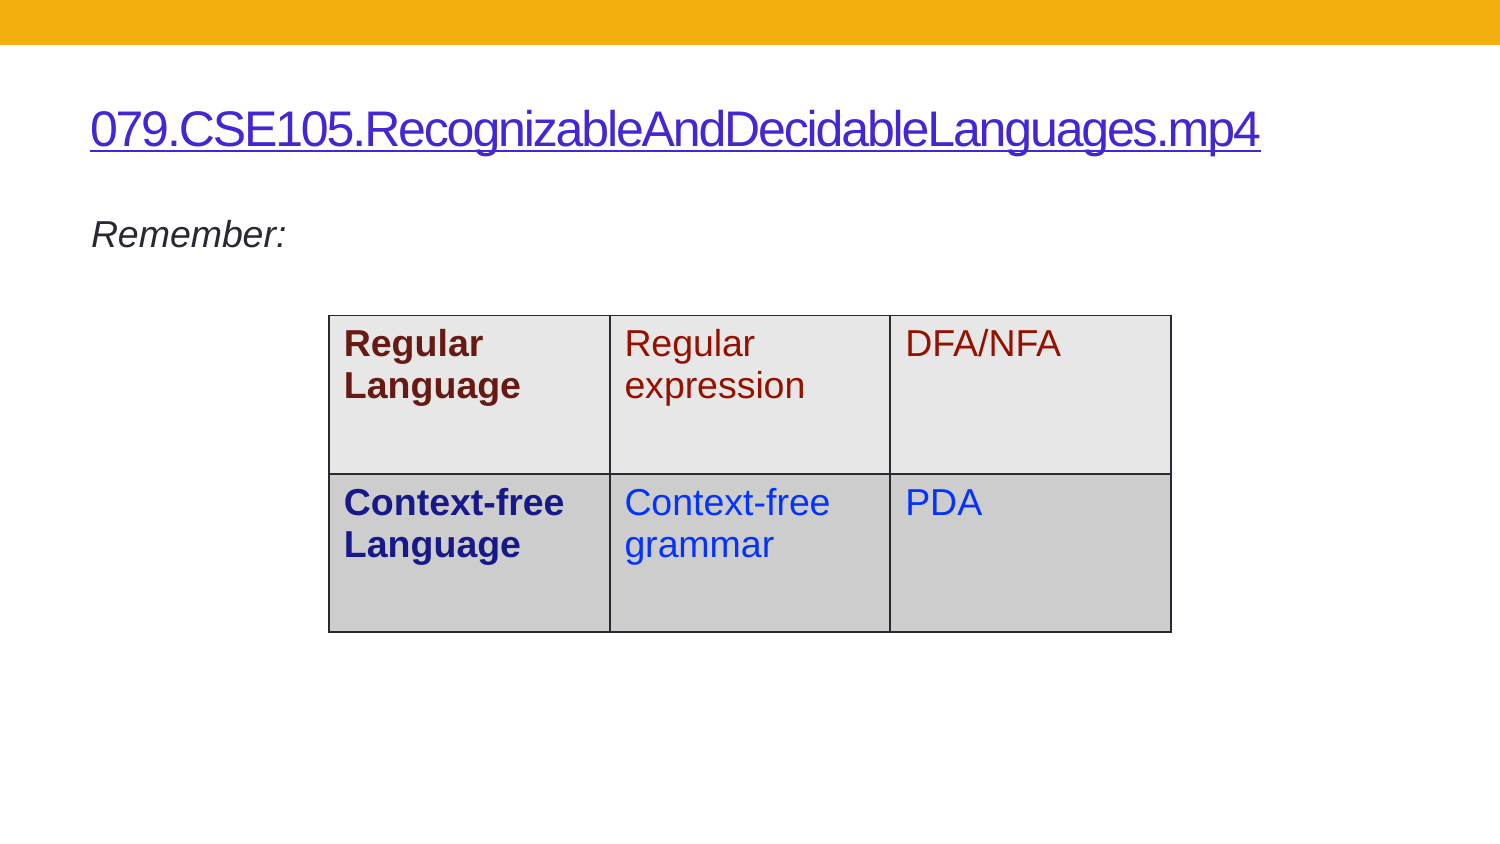

# 079.CSE105.RecognizableAndDecidableLanguages.mp4
Remember:
| Regular Language | Regular expression | DFA/NFA |
| --- | --- | --- |
| Context-free Language | Context-free grammar | PDA |